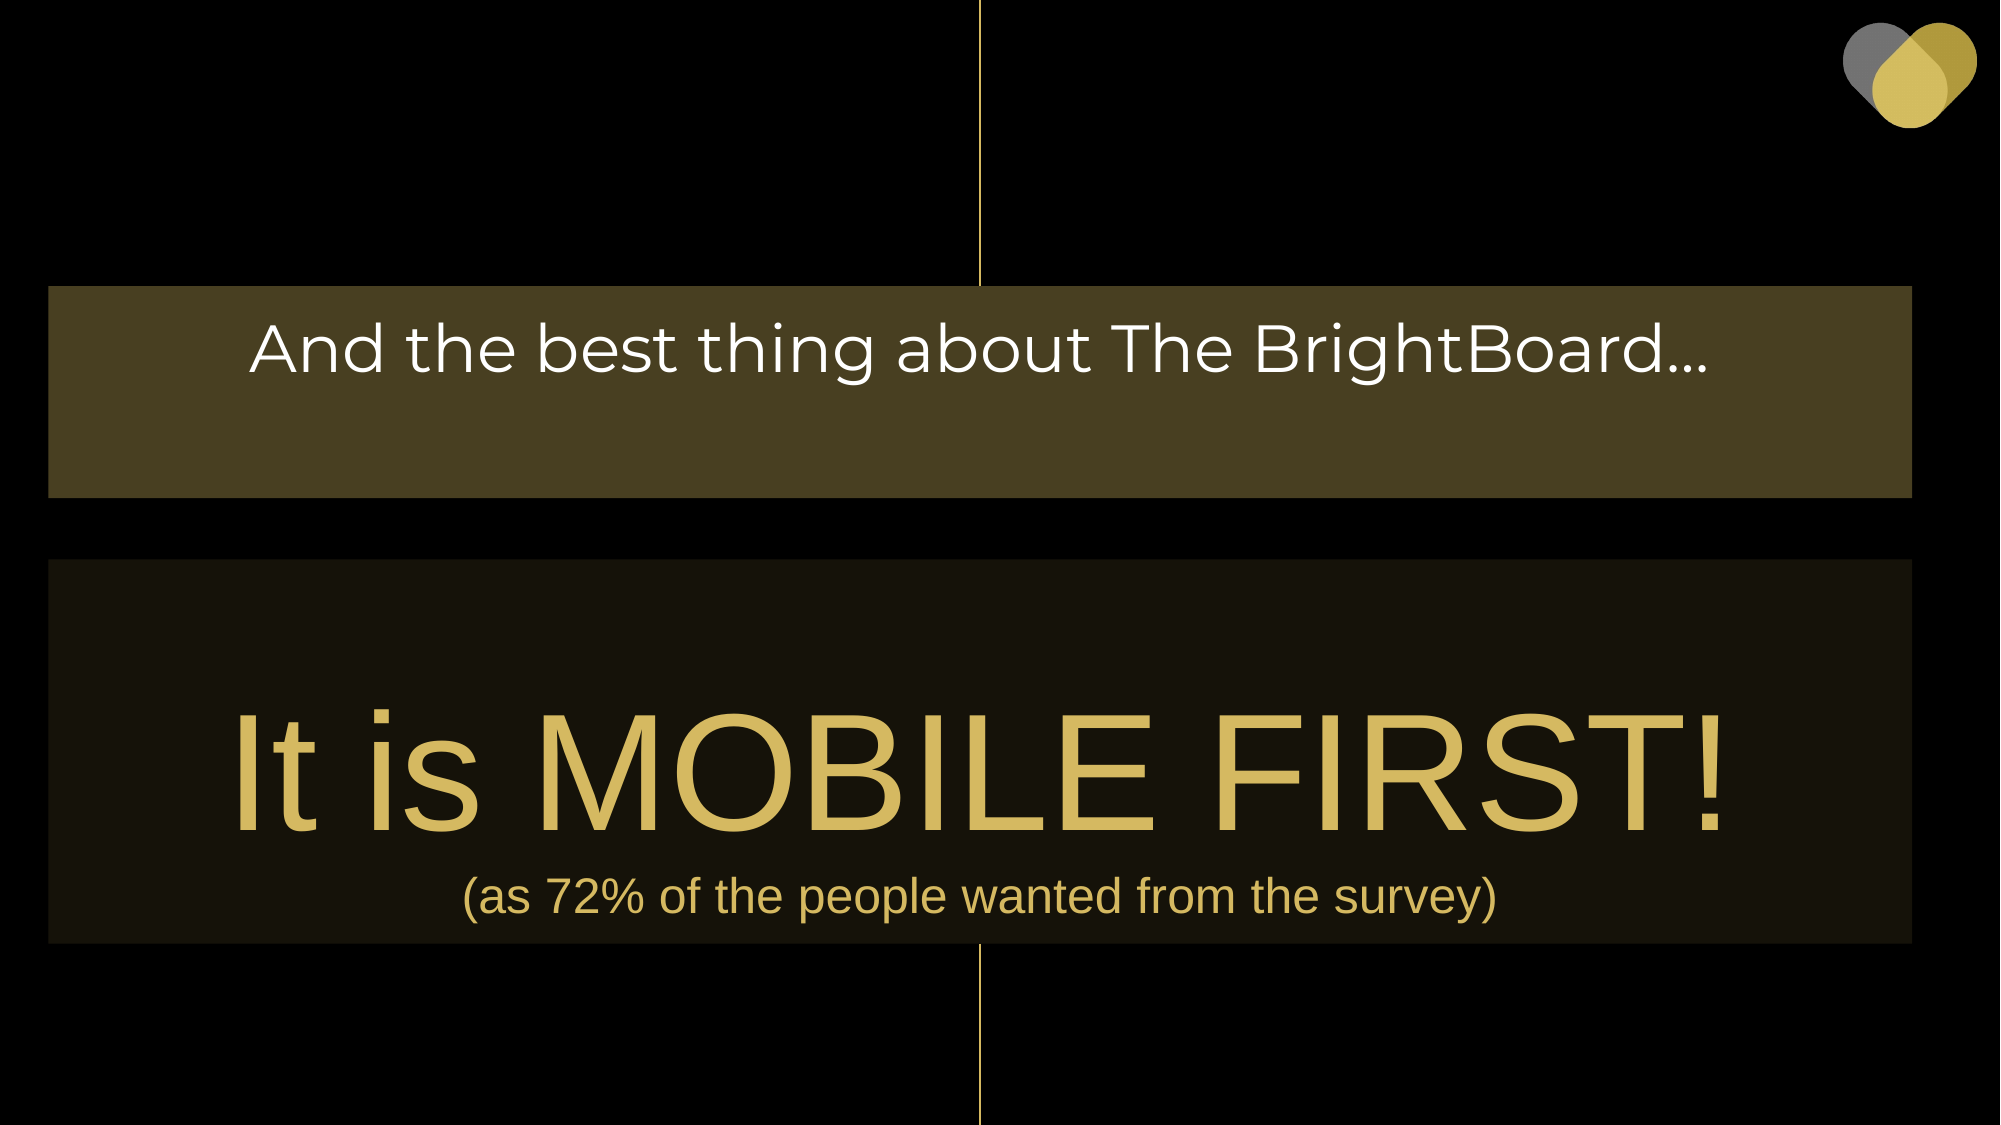

And the best thing about The BrightBoard…
# It is MOBILE FIRST! (as 72% of the people wanted from the survey)